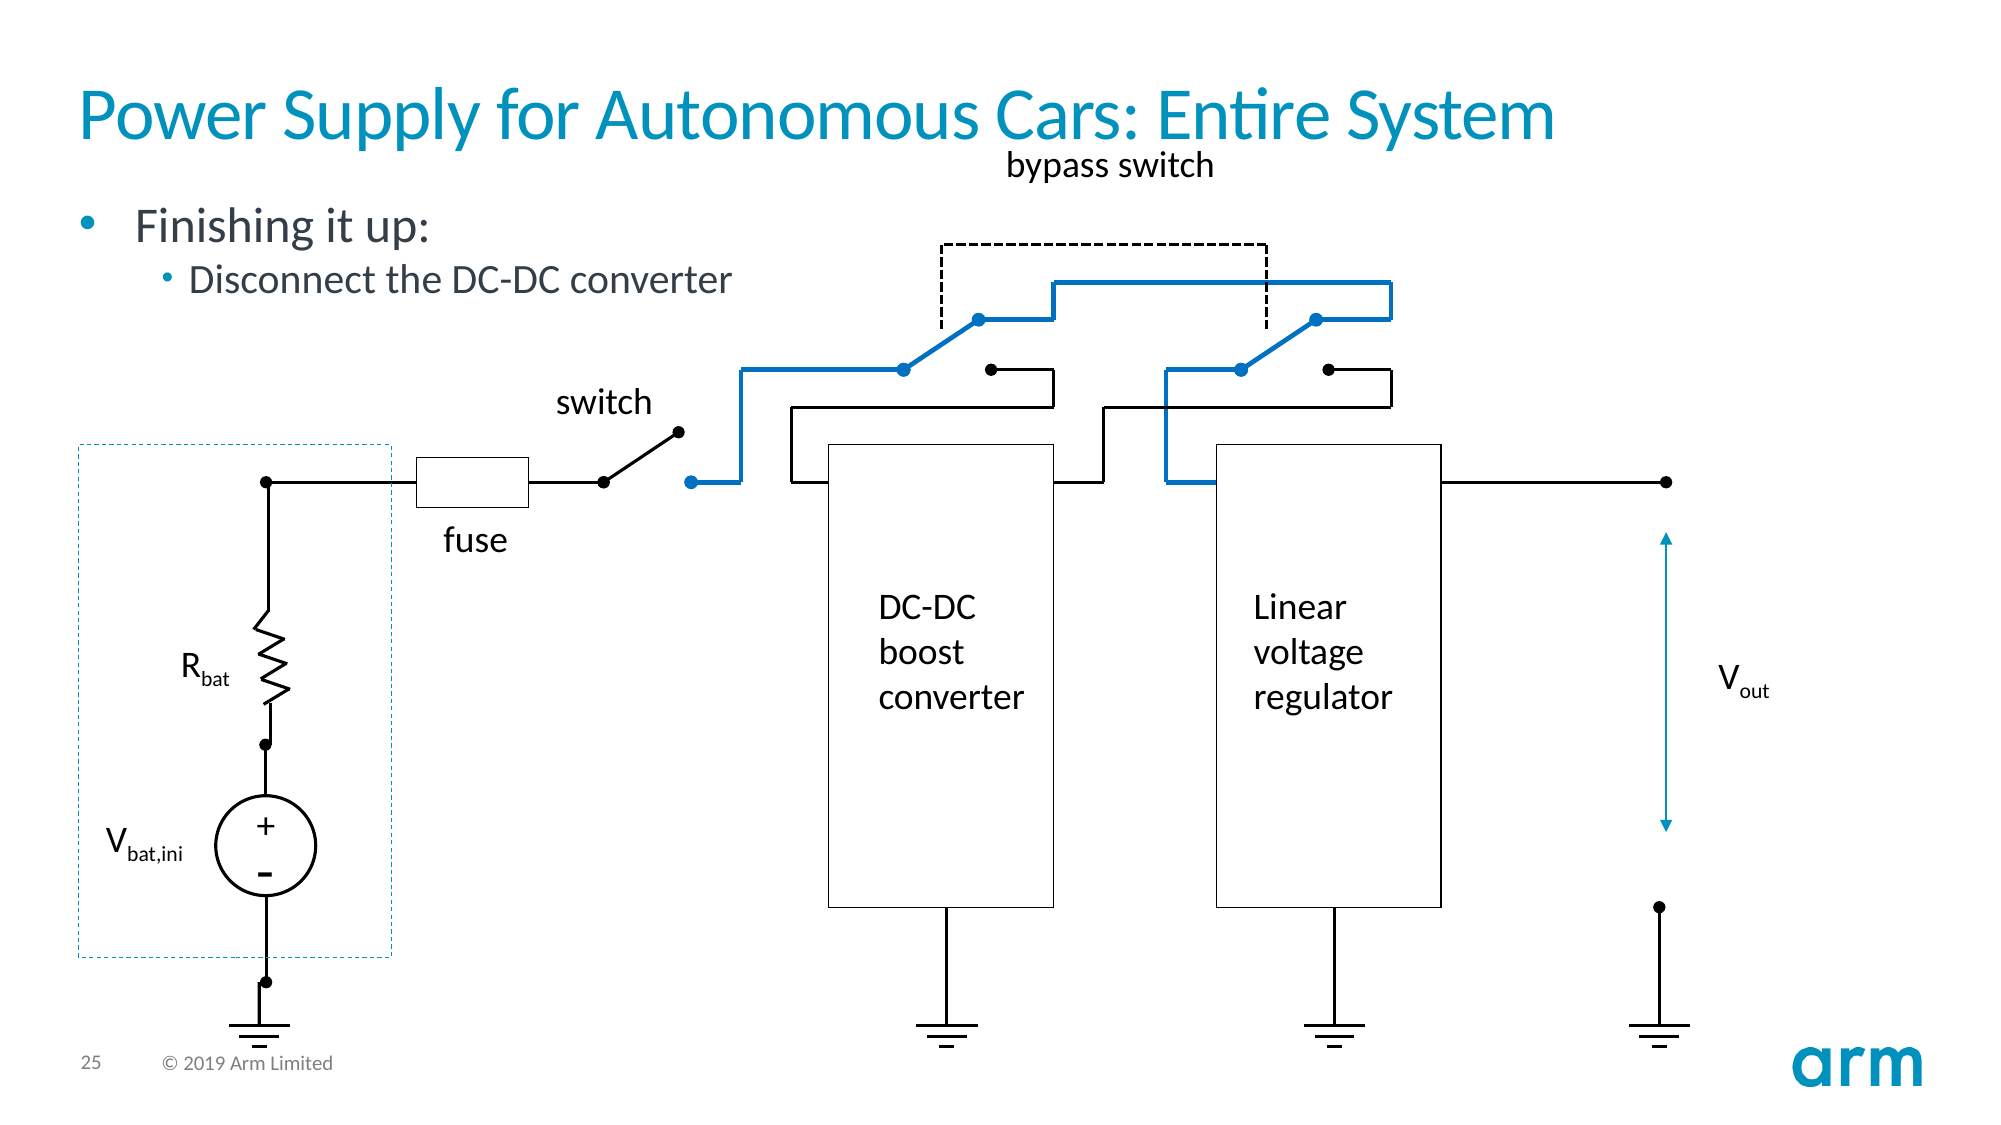

# Power Supply for Autonomous Cars: Entire System
bypass switch
Finishing it up:
Disconnect the DC-DC converter
switch

fuse
DC-DC
boost converter
Linear voltage regulator
Rbat
Vout
+

-
Vbat,ini